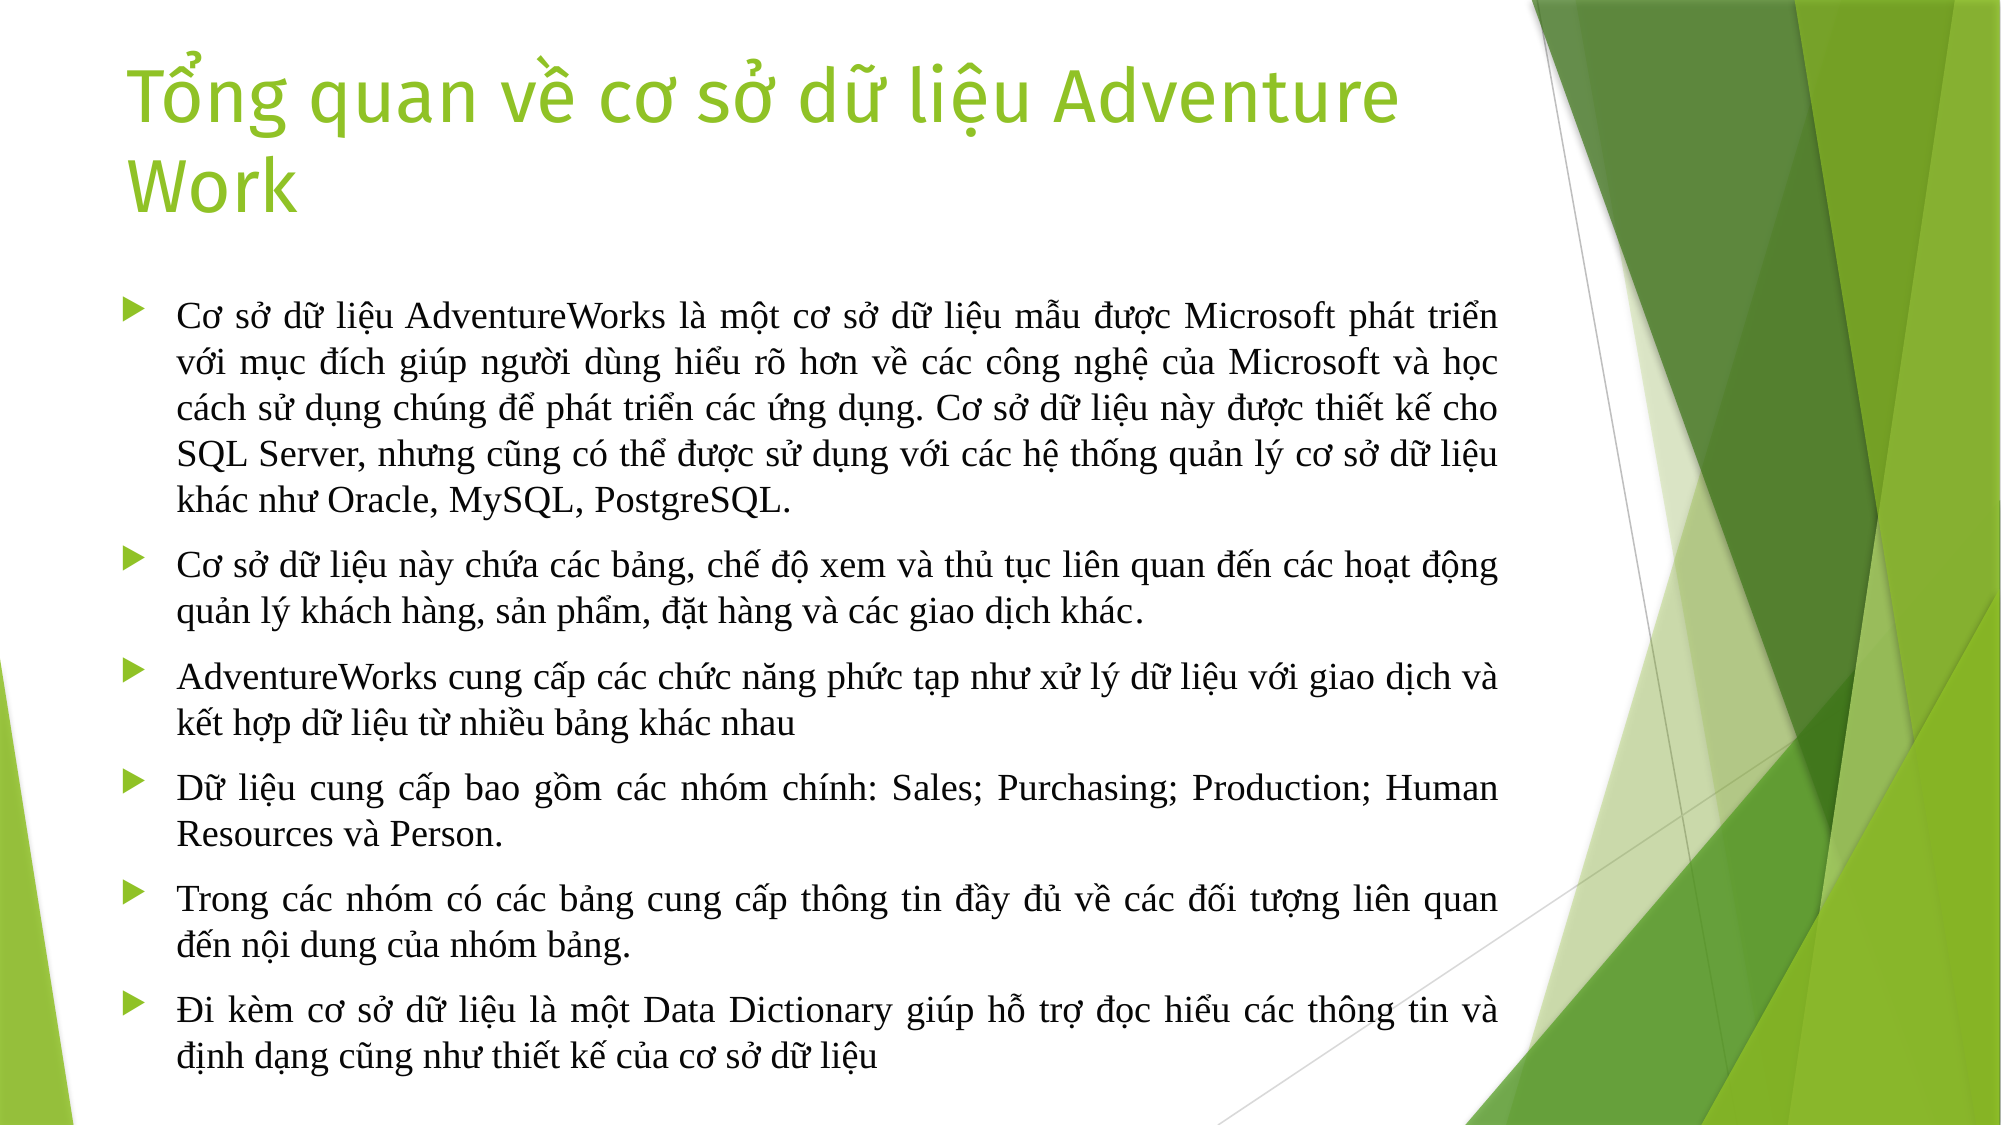

# Tổng quan về cơ sở dữ liệu Adventure Work
Cơ sở dữ liệu AdventureWorks là một cơ sở dữ liệu mẫu được Microsoft phát triển với mục đích giúp người dùng hiểu rõ hơn về các công nghệ của Microsoft và học cách sử dụng chúng để phát triển các ứng dụng. Cơ sở dữ liệu này được thiết kế cho SQL Server, nhưng cũng có thể được sử dụng với các hệ thống quản lý cơ sở dữ liệu khác như Oracle, MySQL, PostgreSQL.
Cơ sở dữ liệu này chứa các bảng, chế độ xem và thủ tục liên quan đến các hoạt động quản lý khách hàng, sản phẩm, đặt hàng và các giao dịch khác.
AdventureWorks cung cấp các chức năng phức tạp như xử lý dữ liệu với giao dịch và kết hợp dữ liệu từ nhiều bảng khác nhau
Dữ liệu cung cấp bao gồm các nhóm chính: Sales; Purchasing; Production; Human Resources và Person.
Trong các nhóm có các bảng cung cấp thông tin đầy đủ về các đối tượng liên quan đến nội dung của nhóm bảng.
Đi kèm cơ sở dữ liệu là một Data Dictionary giúp hỗ trợ đọc hiểu các thông tin và định dạng cũng như thiết kế của cơ sở dữ liệu